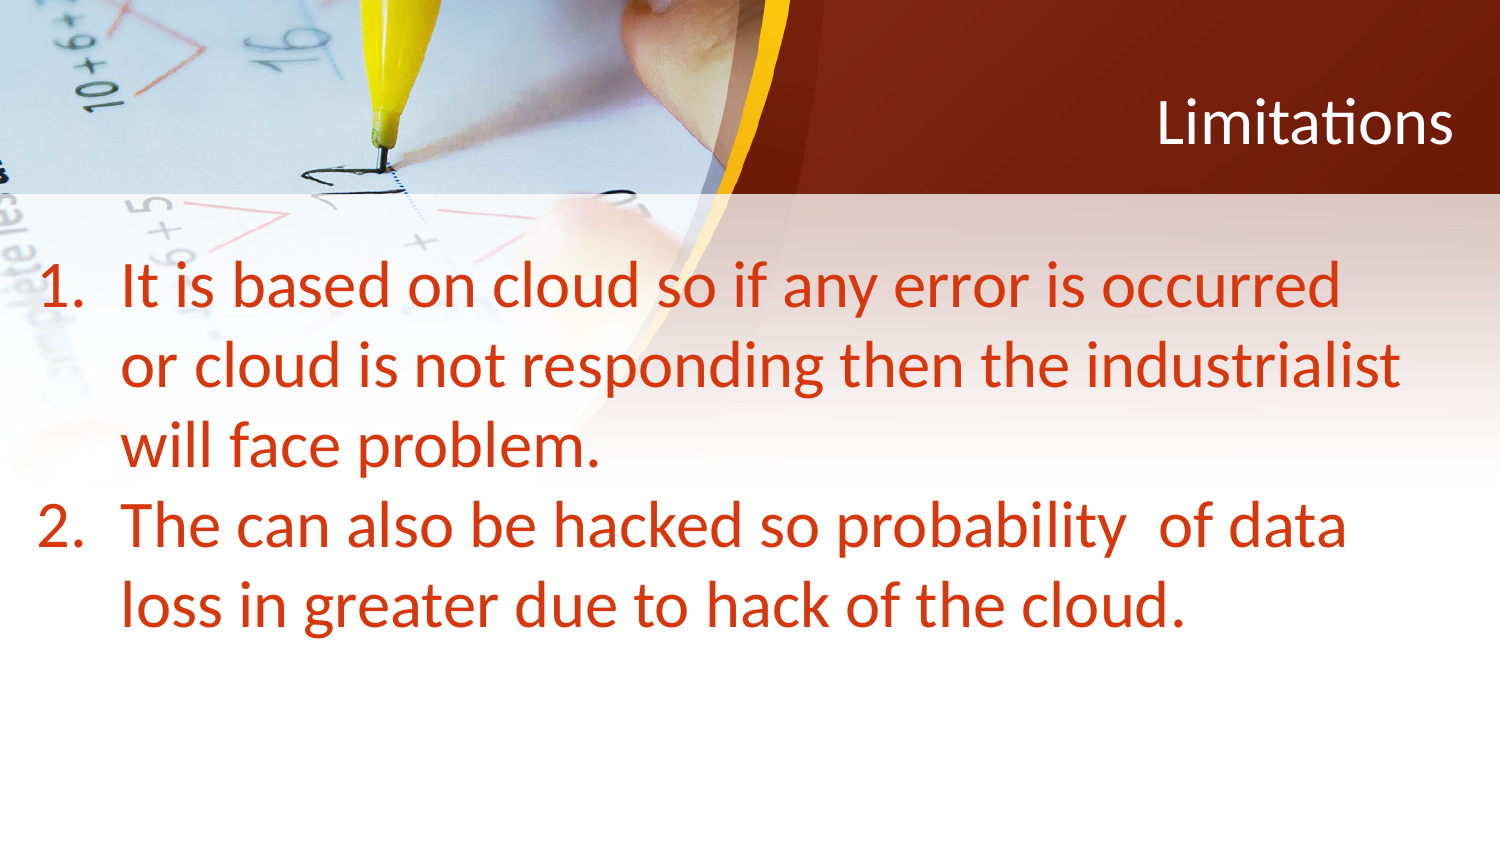

Limitations
It is based on cloud so if any error is occurred or cloud is not responding then the industrialist will face problem.
The can also be hacked so probability  of data loss in greater due to hack of the cloud.